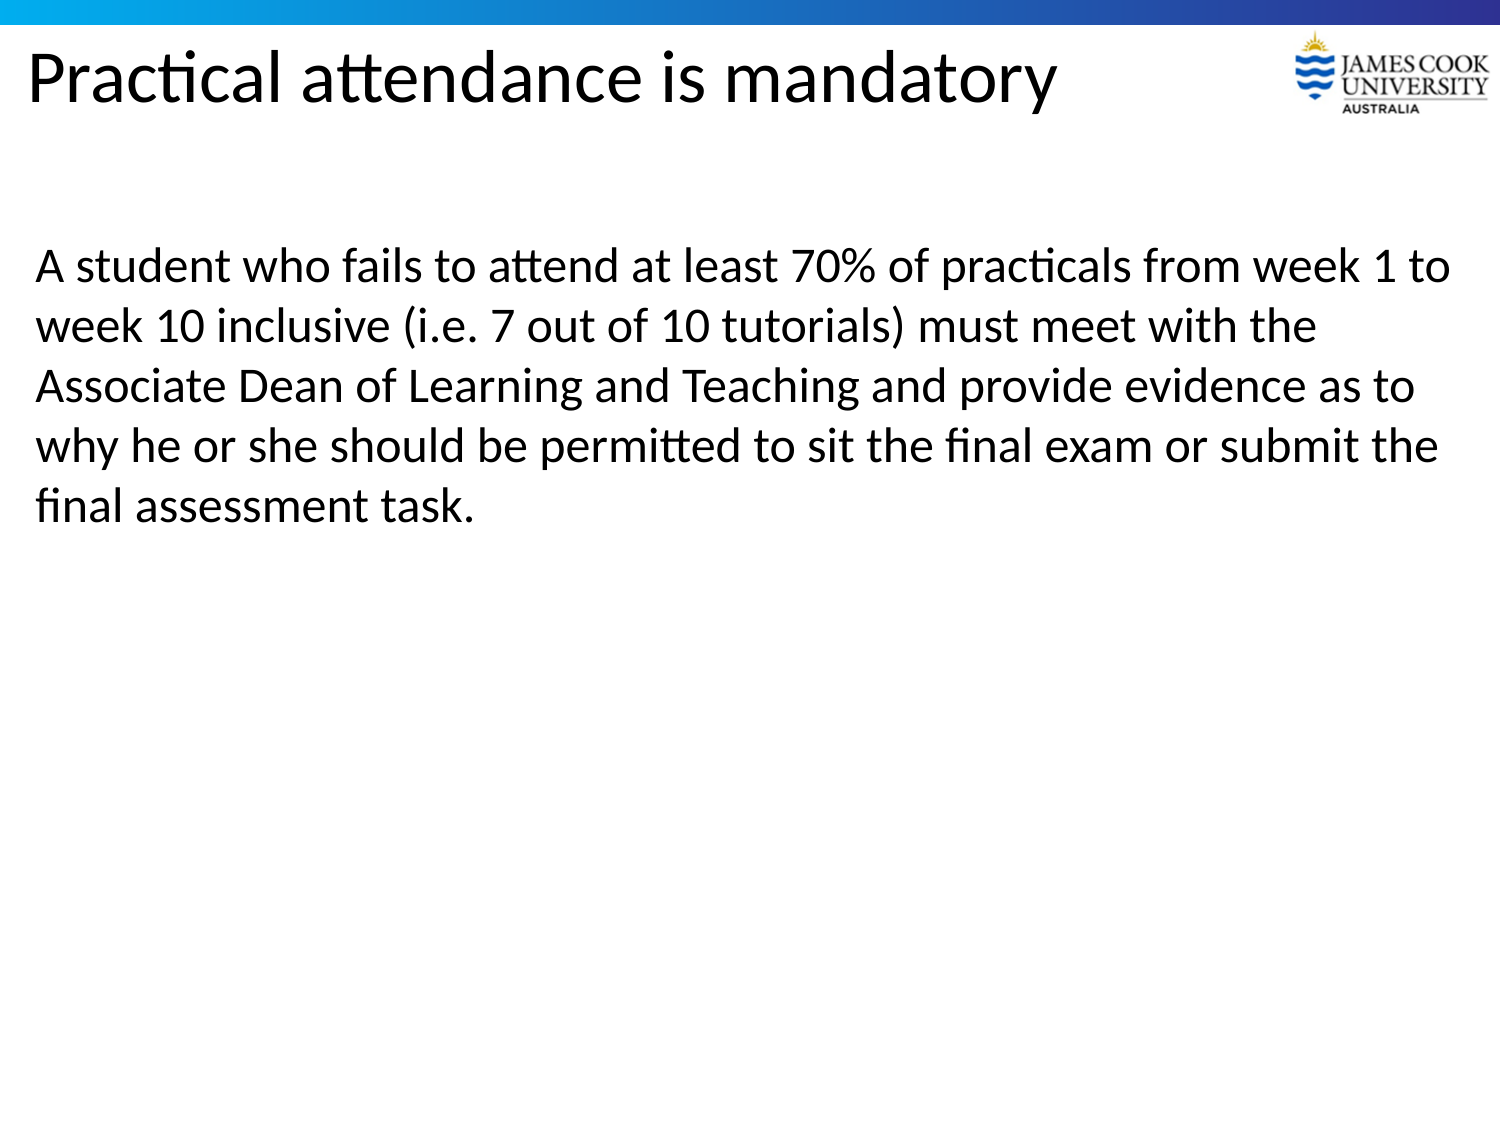

# Practical attendance is mandatory

A student who fails to attend at least 70% of practicals from week 1 to week 10 inclusive (i.e. 7 out of 10 tutorials) must meet with the Associate Dean of Learning and Teaching and provide evidence as to why he or she should be permitted to sit the final exam or submit the final assessment task.